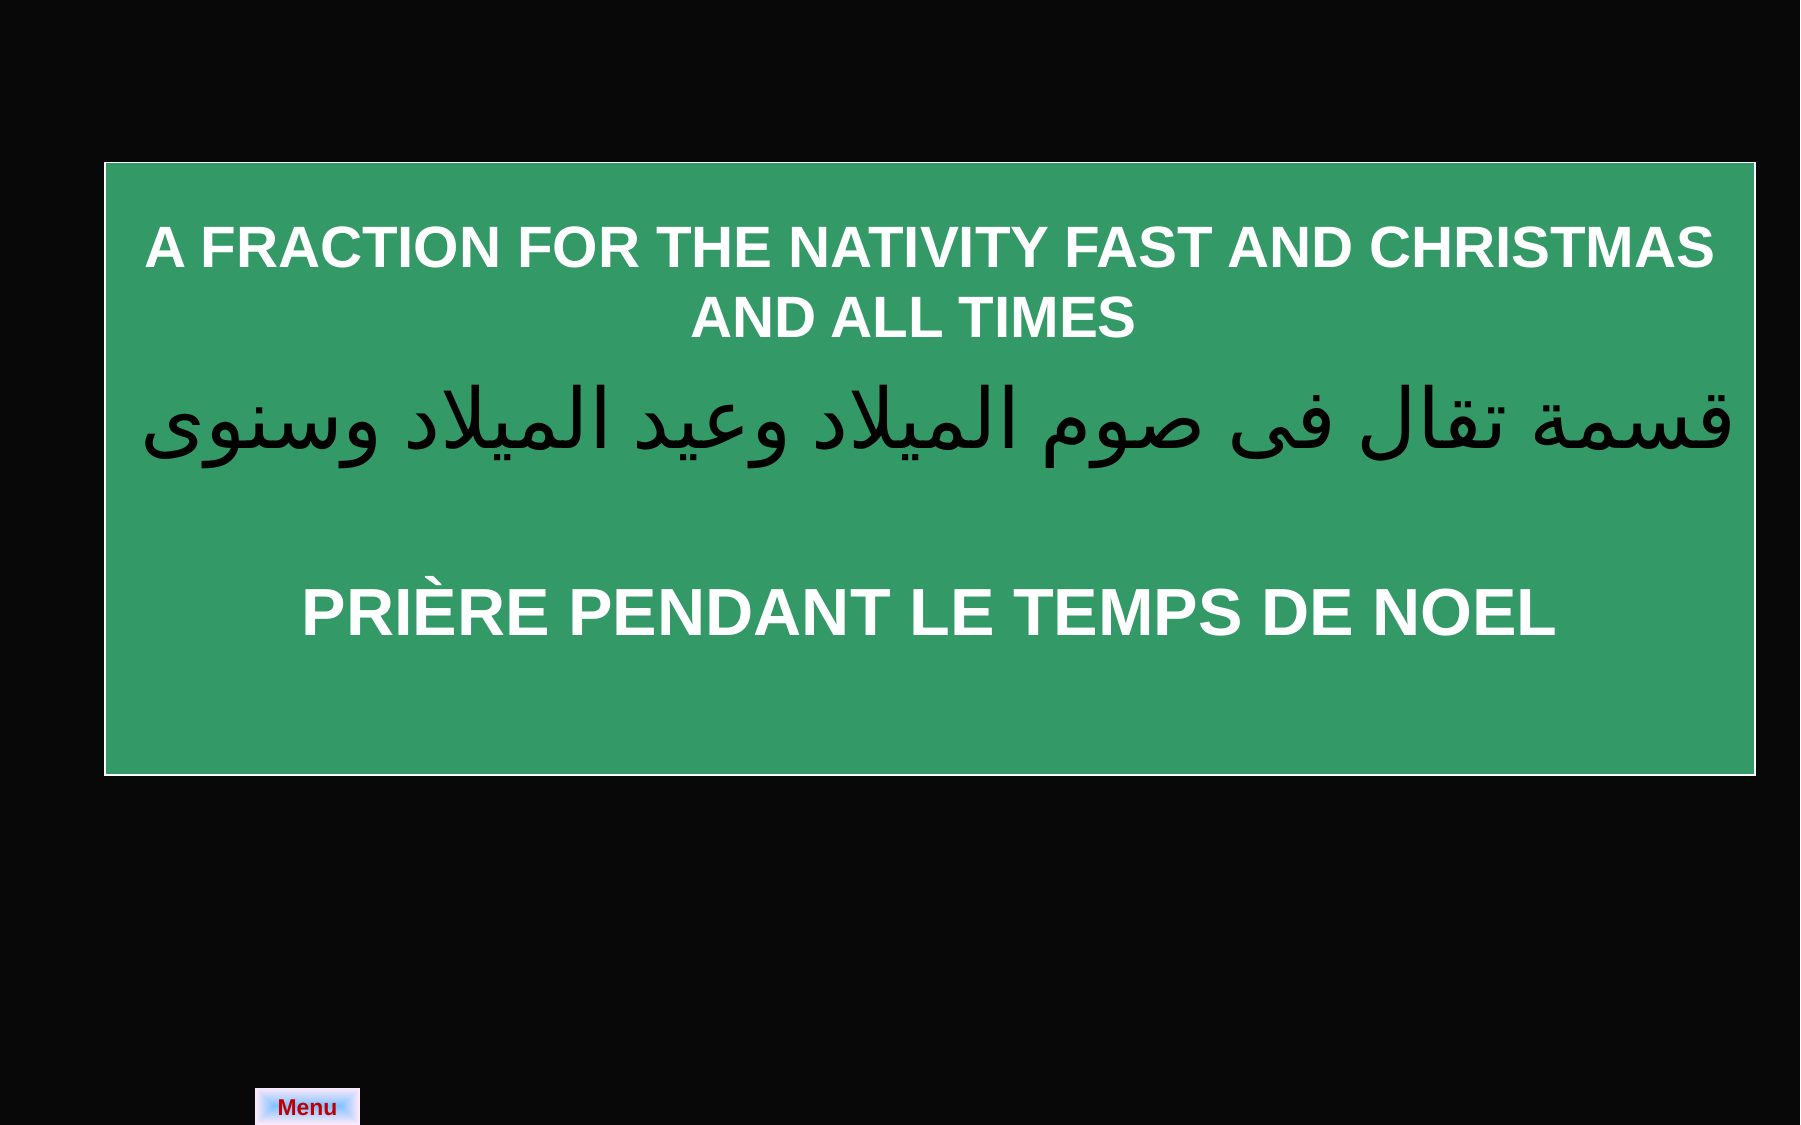

A FRACTION FOR THE NATIVITY FAST AND CHRISTMAS AND ALL TIMES
 قسمة تقال فى صوم الميلاد وعيد الميلاد وسنوى
PRIÈRE PENDANT LE TEMPS DE NOEL

Menu